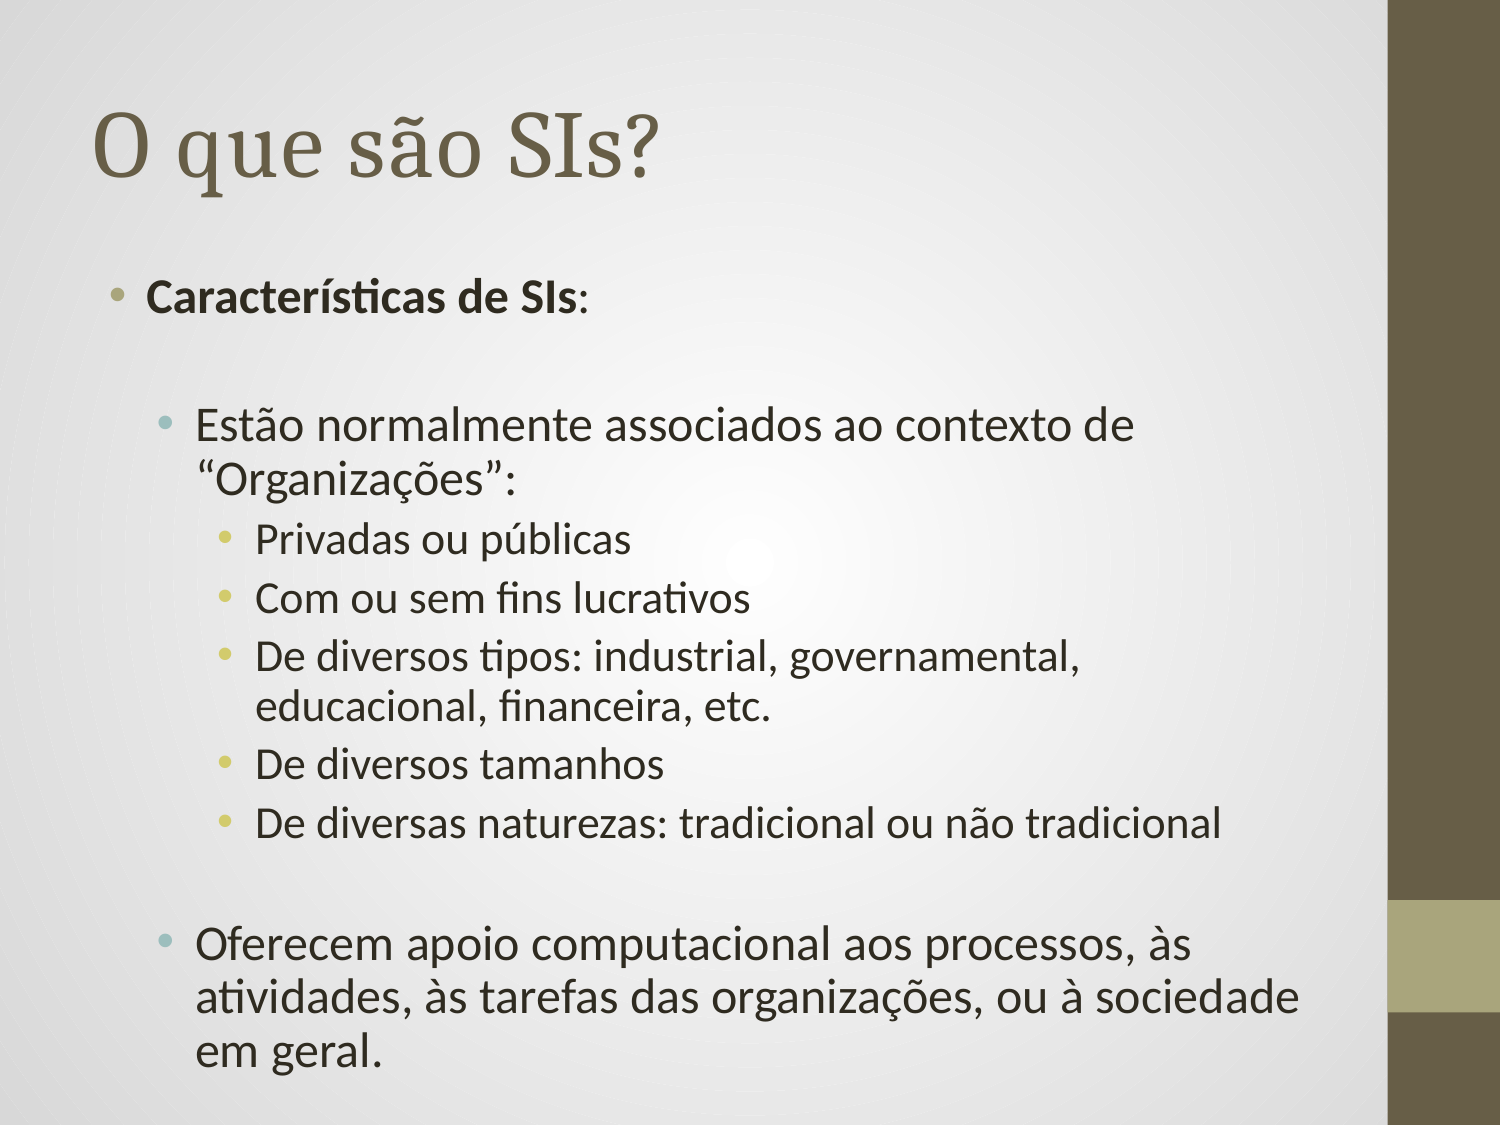

# O que são SIs?
Características de SIs:

Estão normalmente associados ao contexto de “Organizações”:
Privadas ou públicas
Com ou sem fins lucrativos
De diversos tipos: industrial, governamental, educacional, financeira, etc.
De diversos tamanhos
De diversas naturezas: tradicional ou não tradicional

Oferecem apoio computacional aos processos, às atividades, às tarefas das organizações, ou à sociedade em geral.